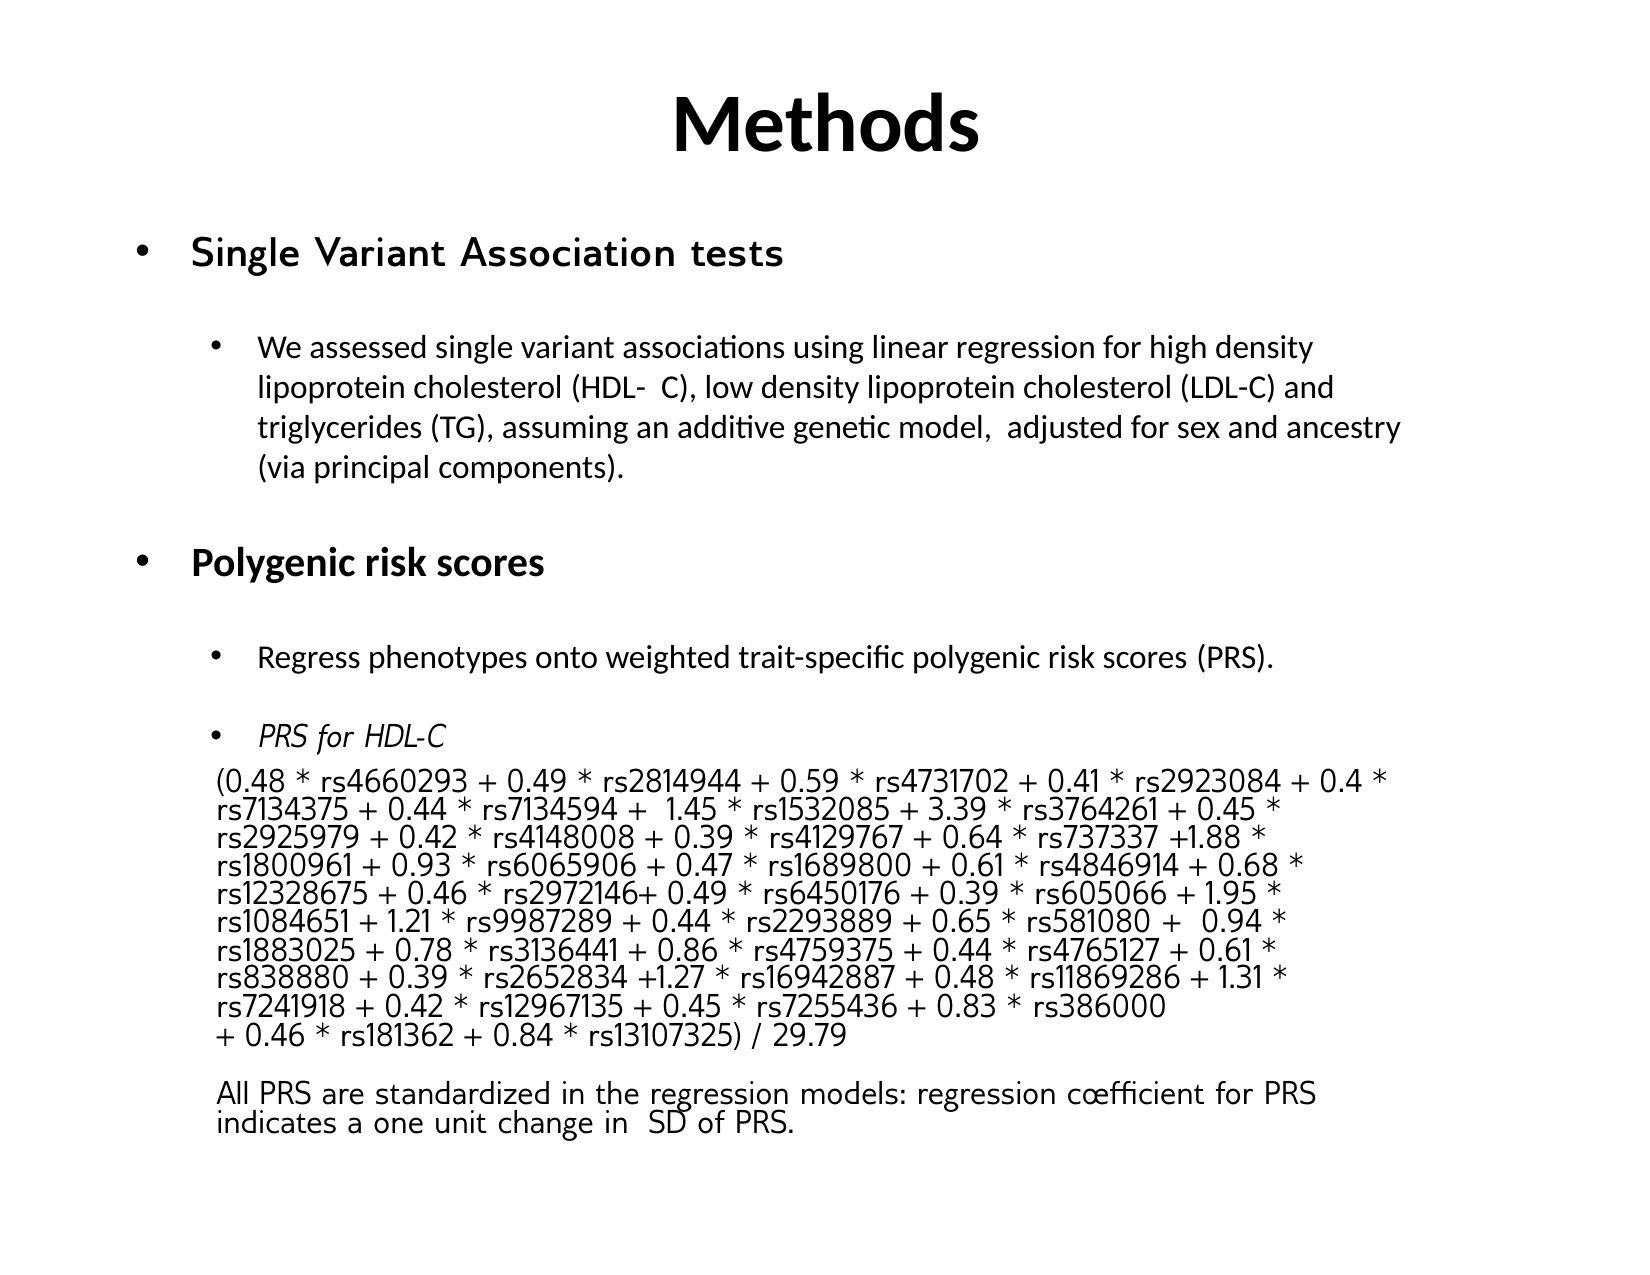

# Methods
Single Variant Association tests

We assessed single variant associations using linear regression for high density lipoprotein cholesterol (HDL-  C), low density lipoprotein cholesterol (LDL-C) and triglycerides (TG), assuming an additive genetic model,  adjusted for sex and ancestry (via principal components).

Polygenic risk scores

Regress phenotypes onto weighted trait-specific polygenic risk scores (PRS).

PRS for HDL-C
(0.48 * rs4660293 + 0.49 * rs2814944 + 0.59 * rs4731702 + 0.41 * rs2923084 + 0.4 * rs7134375 + 0.44 * rs7134594 +  1.45 * rs1532085 + 3.39 * rs3764261 + 0.45 * rs2925979 + 0.42 * rs4148008 + 0.39 * rs4129767 + 0.64 * rs737337 +1.88 * rs1800961 + 0.93 * rs6065906 + 0.47 * rs1689800 + 0.61 * rs4846914 + 0.68 * rs12328675 + 0.46 * rs2972146+ 0.49 * rs6450176 + 0.39 * rs605066 + 1.95 * rs1084651 + 1.21 * rs9987289 + 0.44 * rs2293889 + 0.65 * rs581080 +  0.94 * rs1883025 + 0.78 * rs3136441 + 0.86 * rs4759375 + 0.44 * rs4765127 + 0.61 * rs838880 + 0.39 * rs2652834 +1.27 * rs16942887 + 0.48 * rs11869286 + 1.31 * rs7241918 + 0.42 * rs12967135 + 0.45 * rs7255436 + 0.83 * rs386000
+ 0.46 * rs181362 + 0.84 * rs13107325) / 29.79

All PRS are standardized in the regression models: regression coefficient for PRS indicates a one unit change in  SD of PRS.